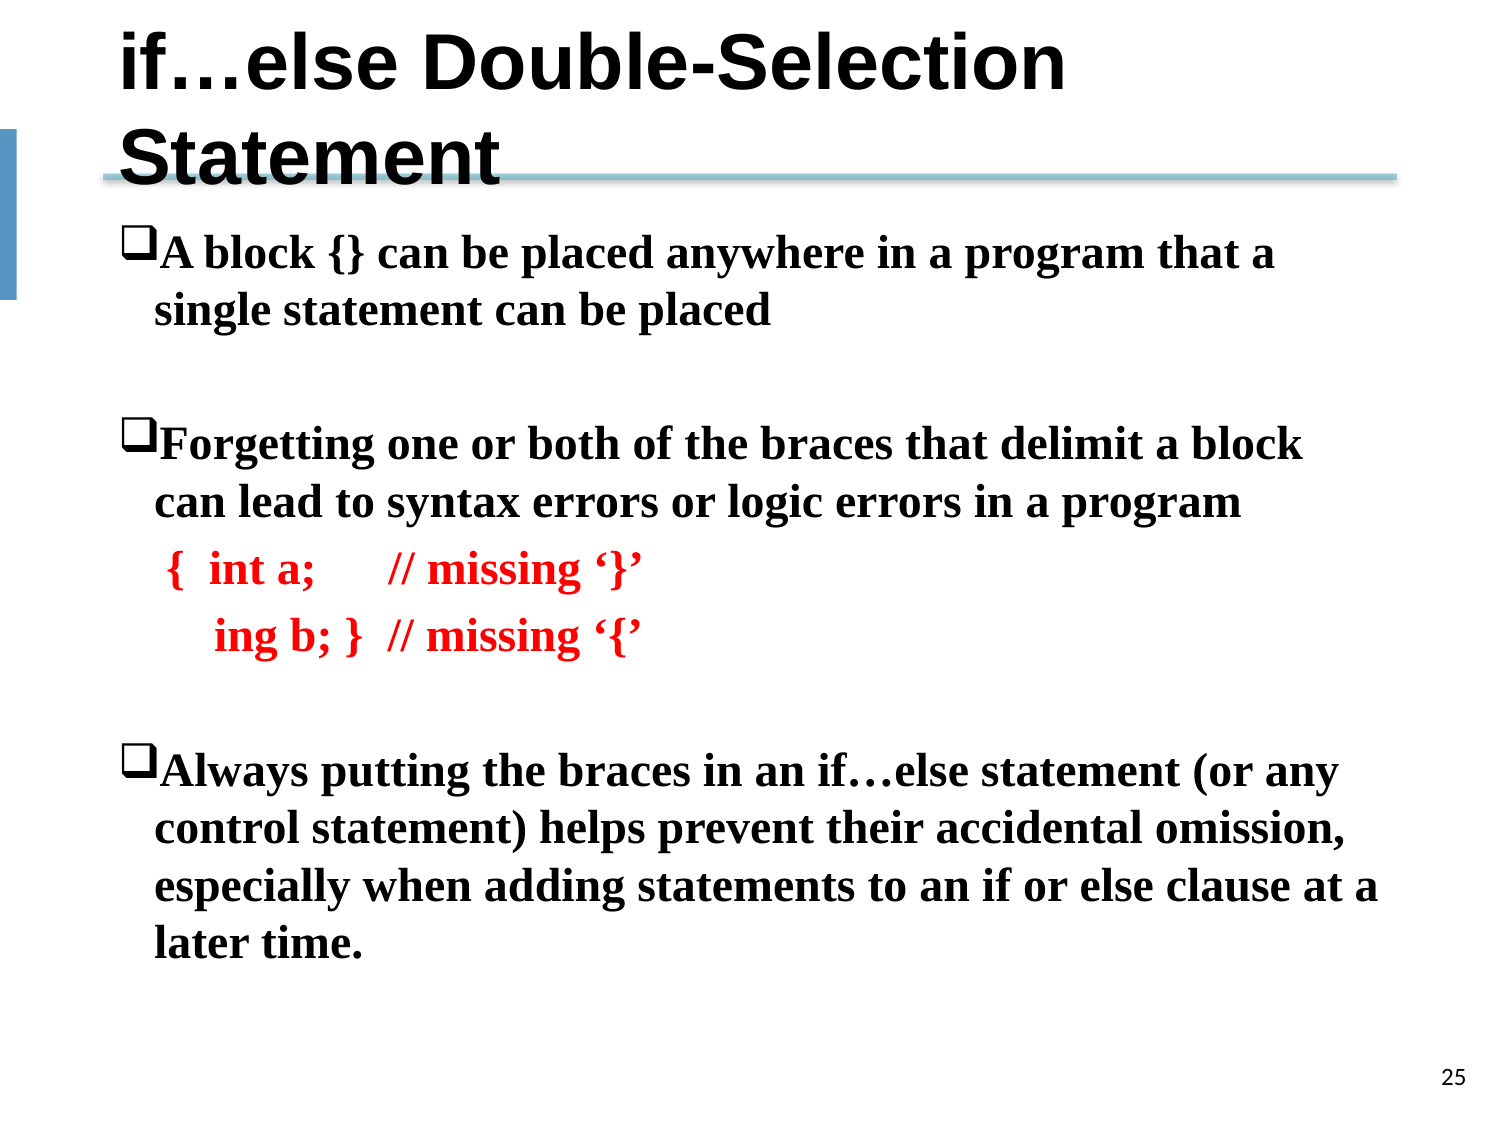

# if…else Double-Selection Statement
A block {} can be placed anywhere in a program that a single statement can be placed

Forgetting one or both of the braces that delimit a block can lead to syntax errors or logic errors in a program
    {  int a;      // missing ‘}’
        ing b; }  // missing ‘{’

Always putting the braces in an if…else statement (or any control statement) helps prevent their accidental omission, especially when adding statements to an if or else clause at a later time.
25